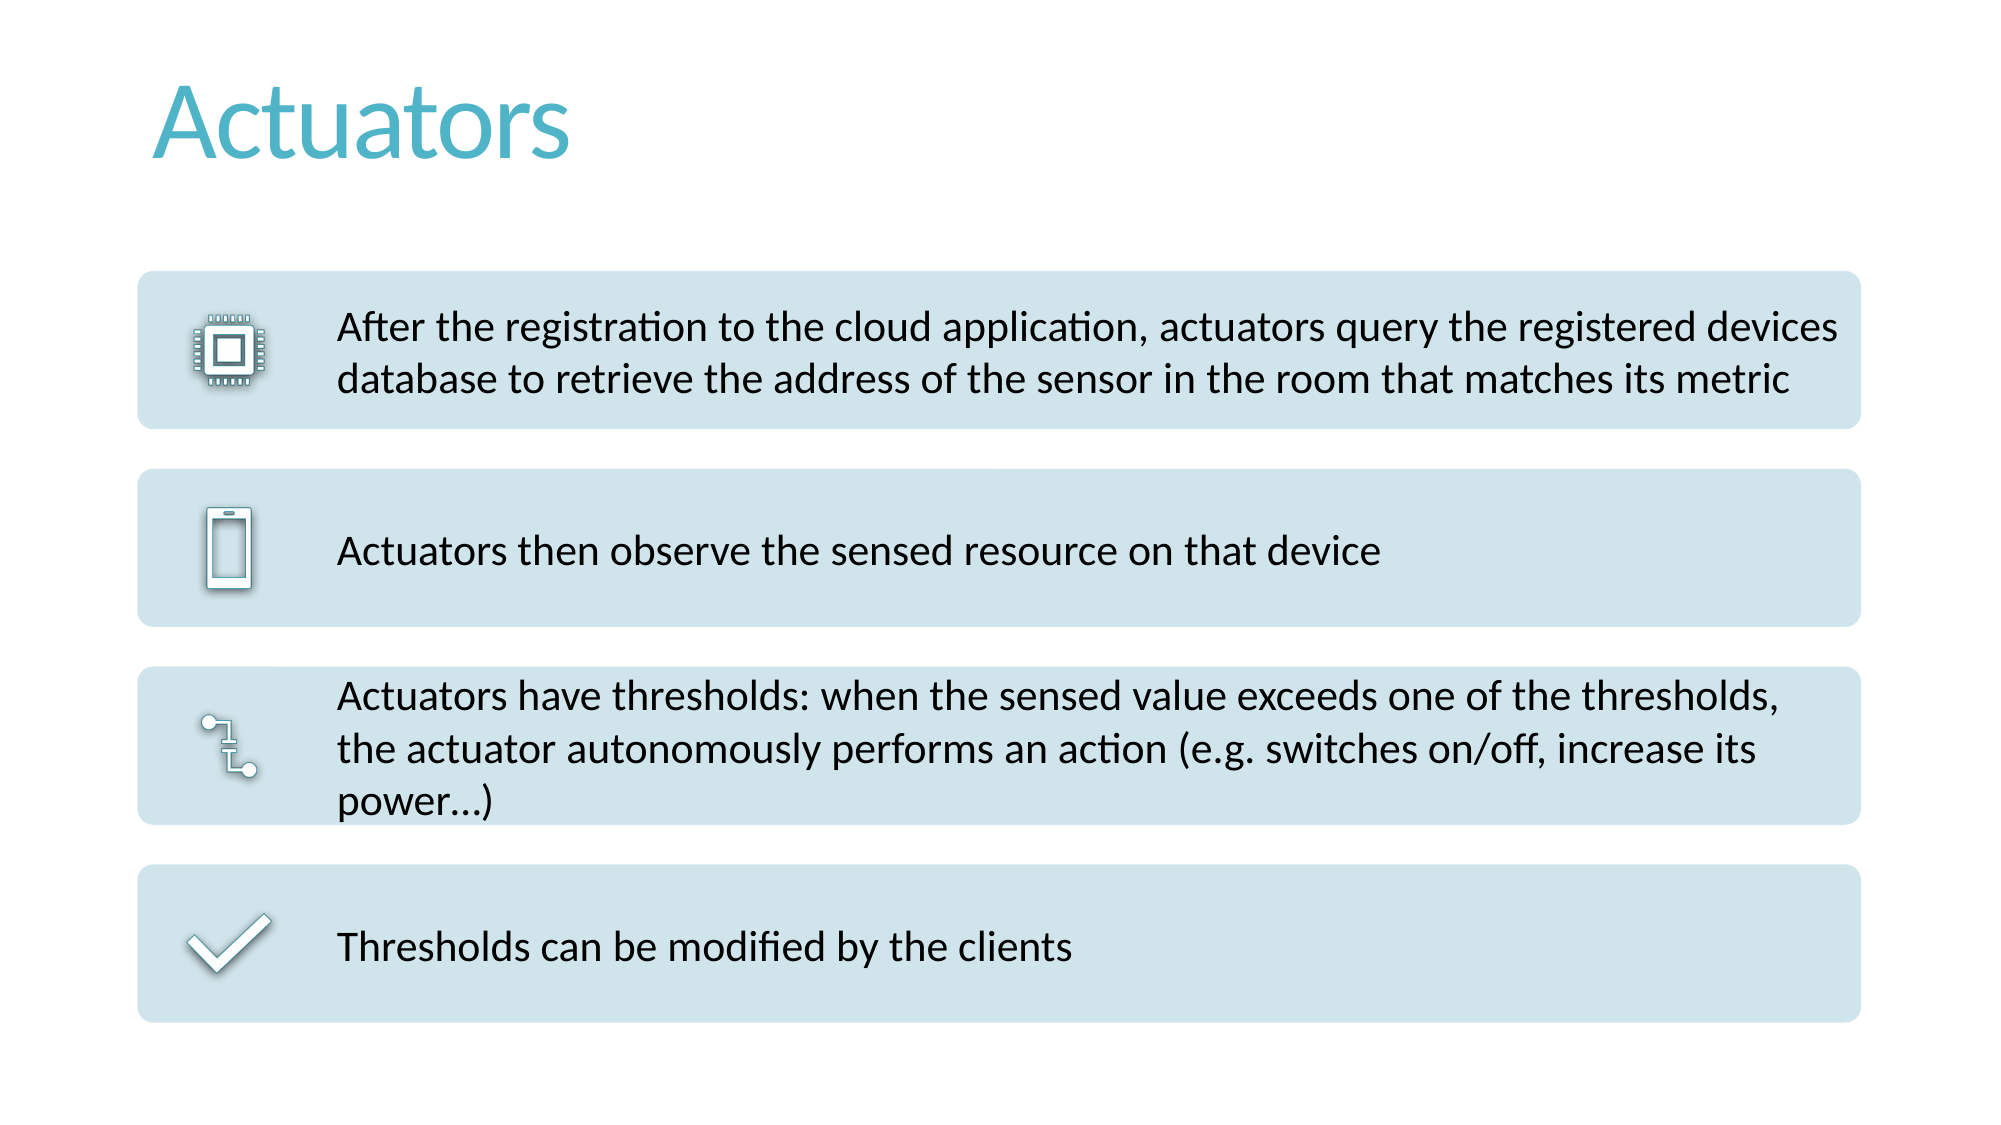

# Actuators
After the registration to the cloud application, actuators query the registered devices database to retrieve the address of the sensor in the room that matches its metric
Actuators then observe the sensed resource on that device
Actuators have thresholds: when the sensed value exceeds one of the thresholds, the actuator autonomously performs an action (e.g. switches on/off, increase its power…)
Thresholds can be modified by the clients